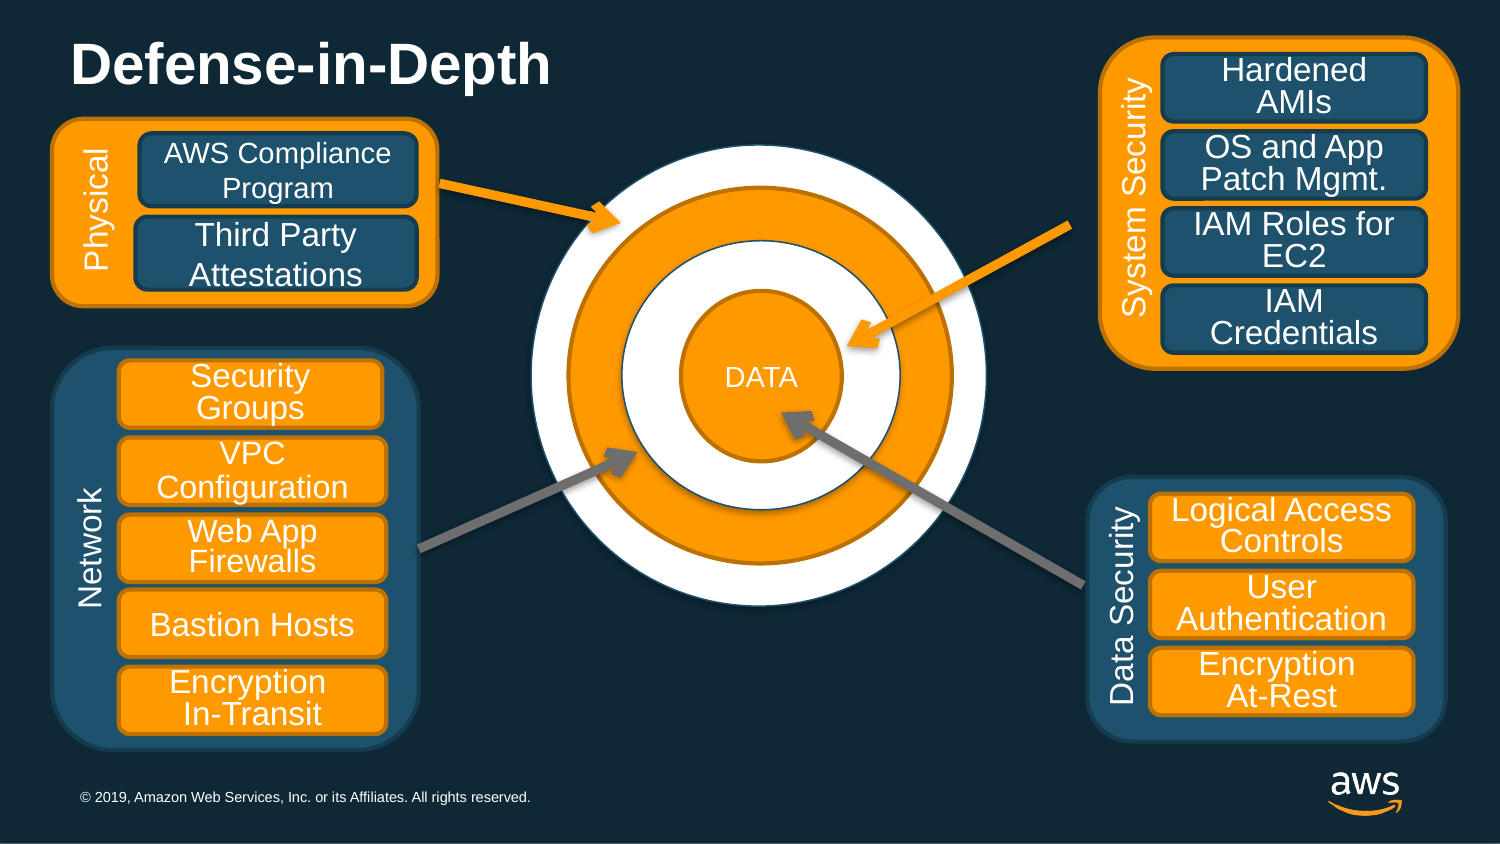

# Defense-in-Depth

Hardened AMIs

AWS Compliance Program
Physical
Third Party
Attestations
OS and App
Patch Mgmt.

System Security

IAM Roles for EC2

IAM Credentials
DATA

Security Groups
VPC Configuration

Logical Access Controls
User Authentication
Data Security
Encryption
At-Rest
Web App Firewalls
Network
Bastion Hosts
Encryption
In-Transit